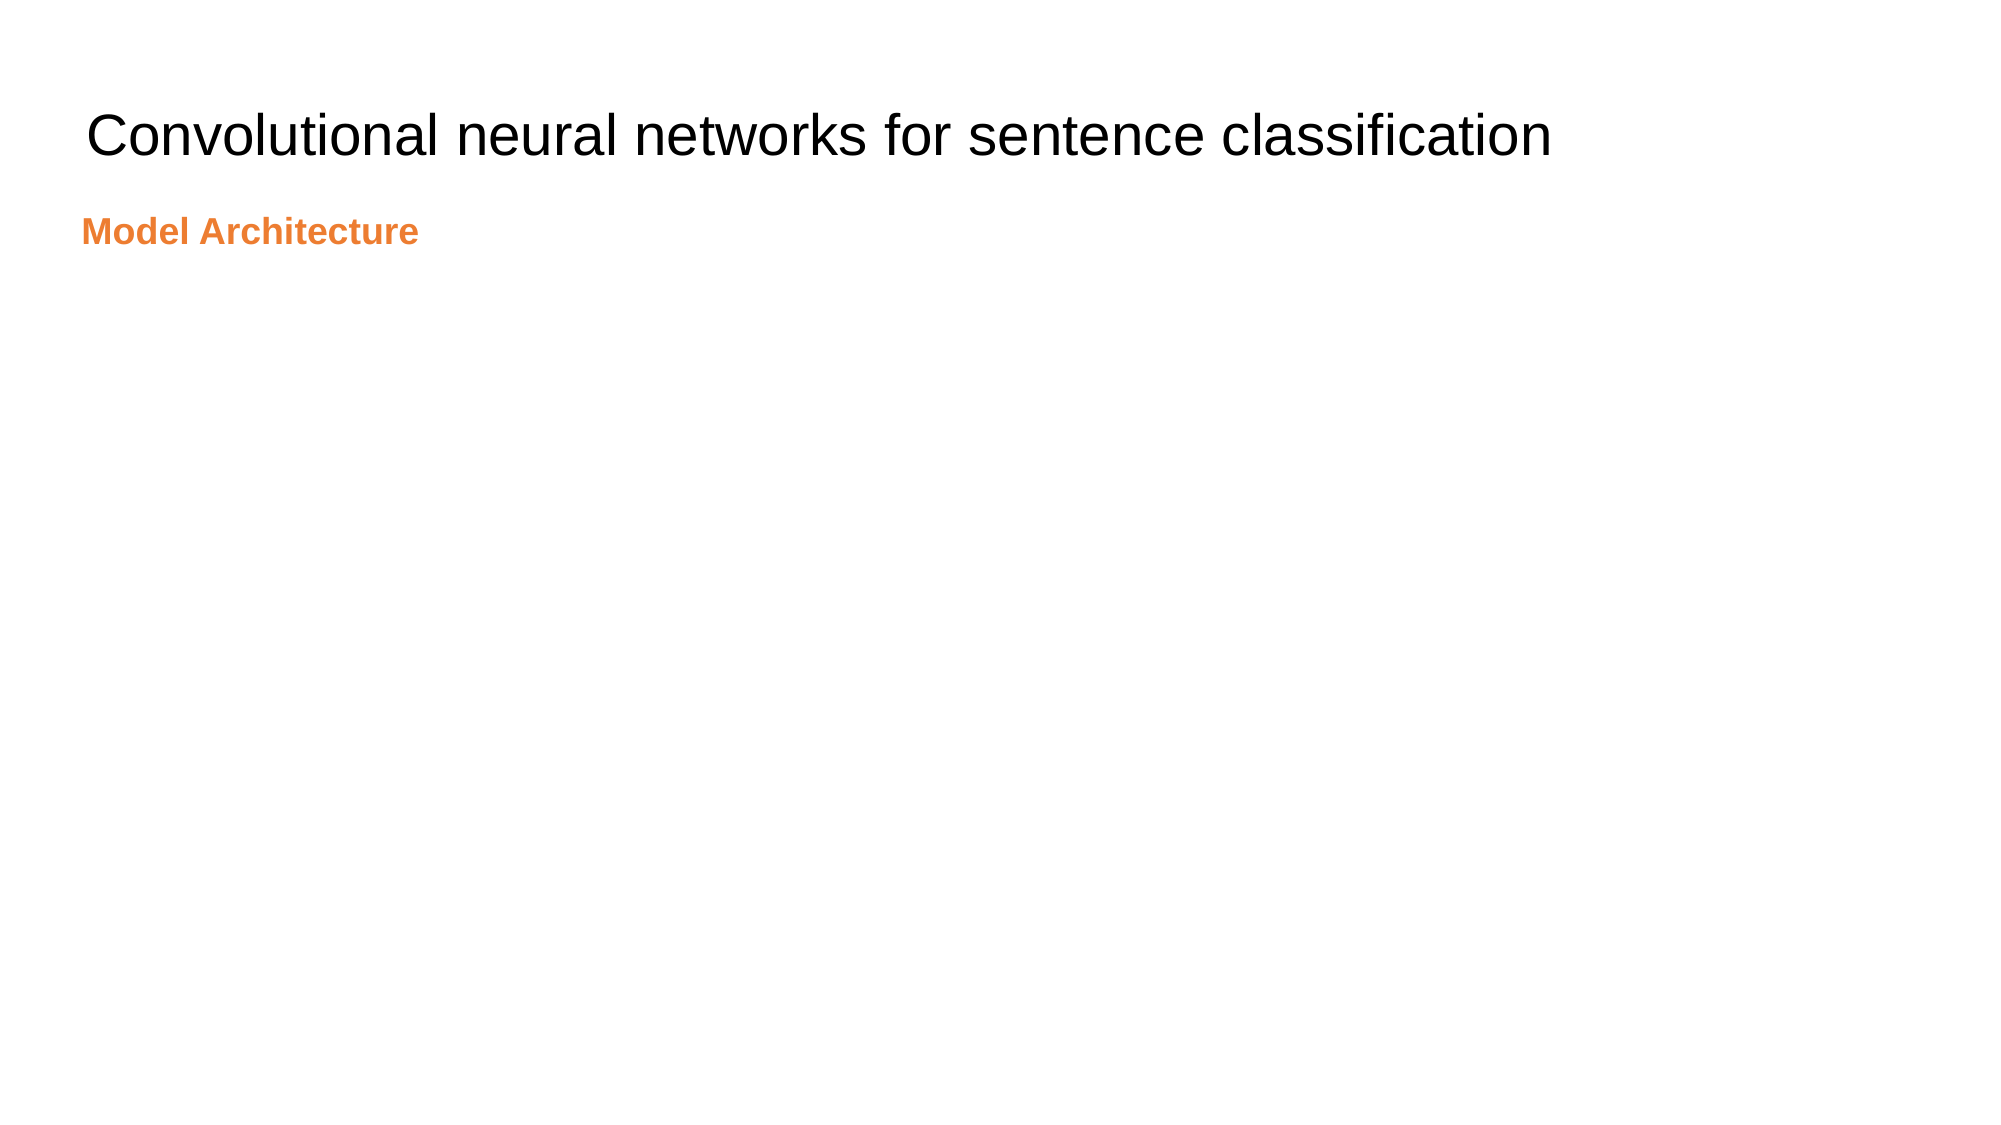

Convolutional neural networks for sentence classification
Model Architecture